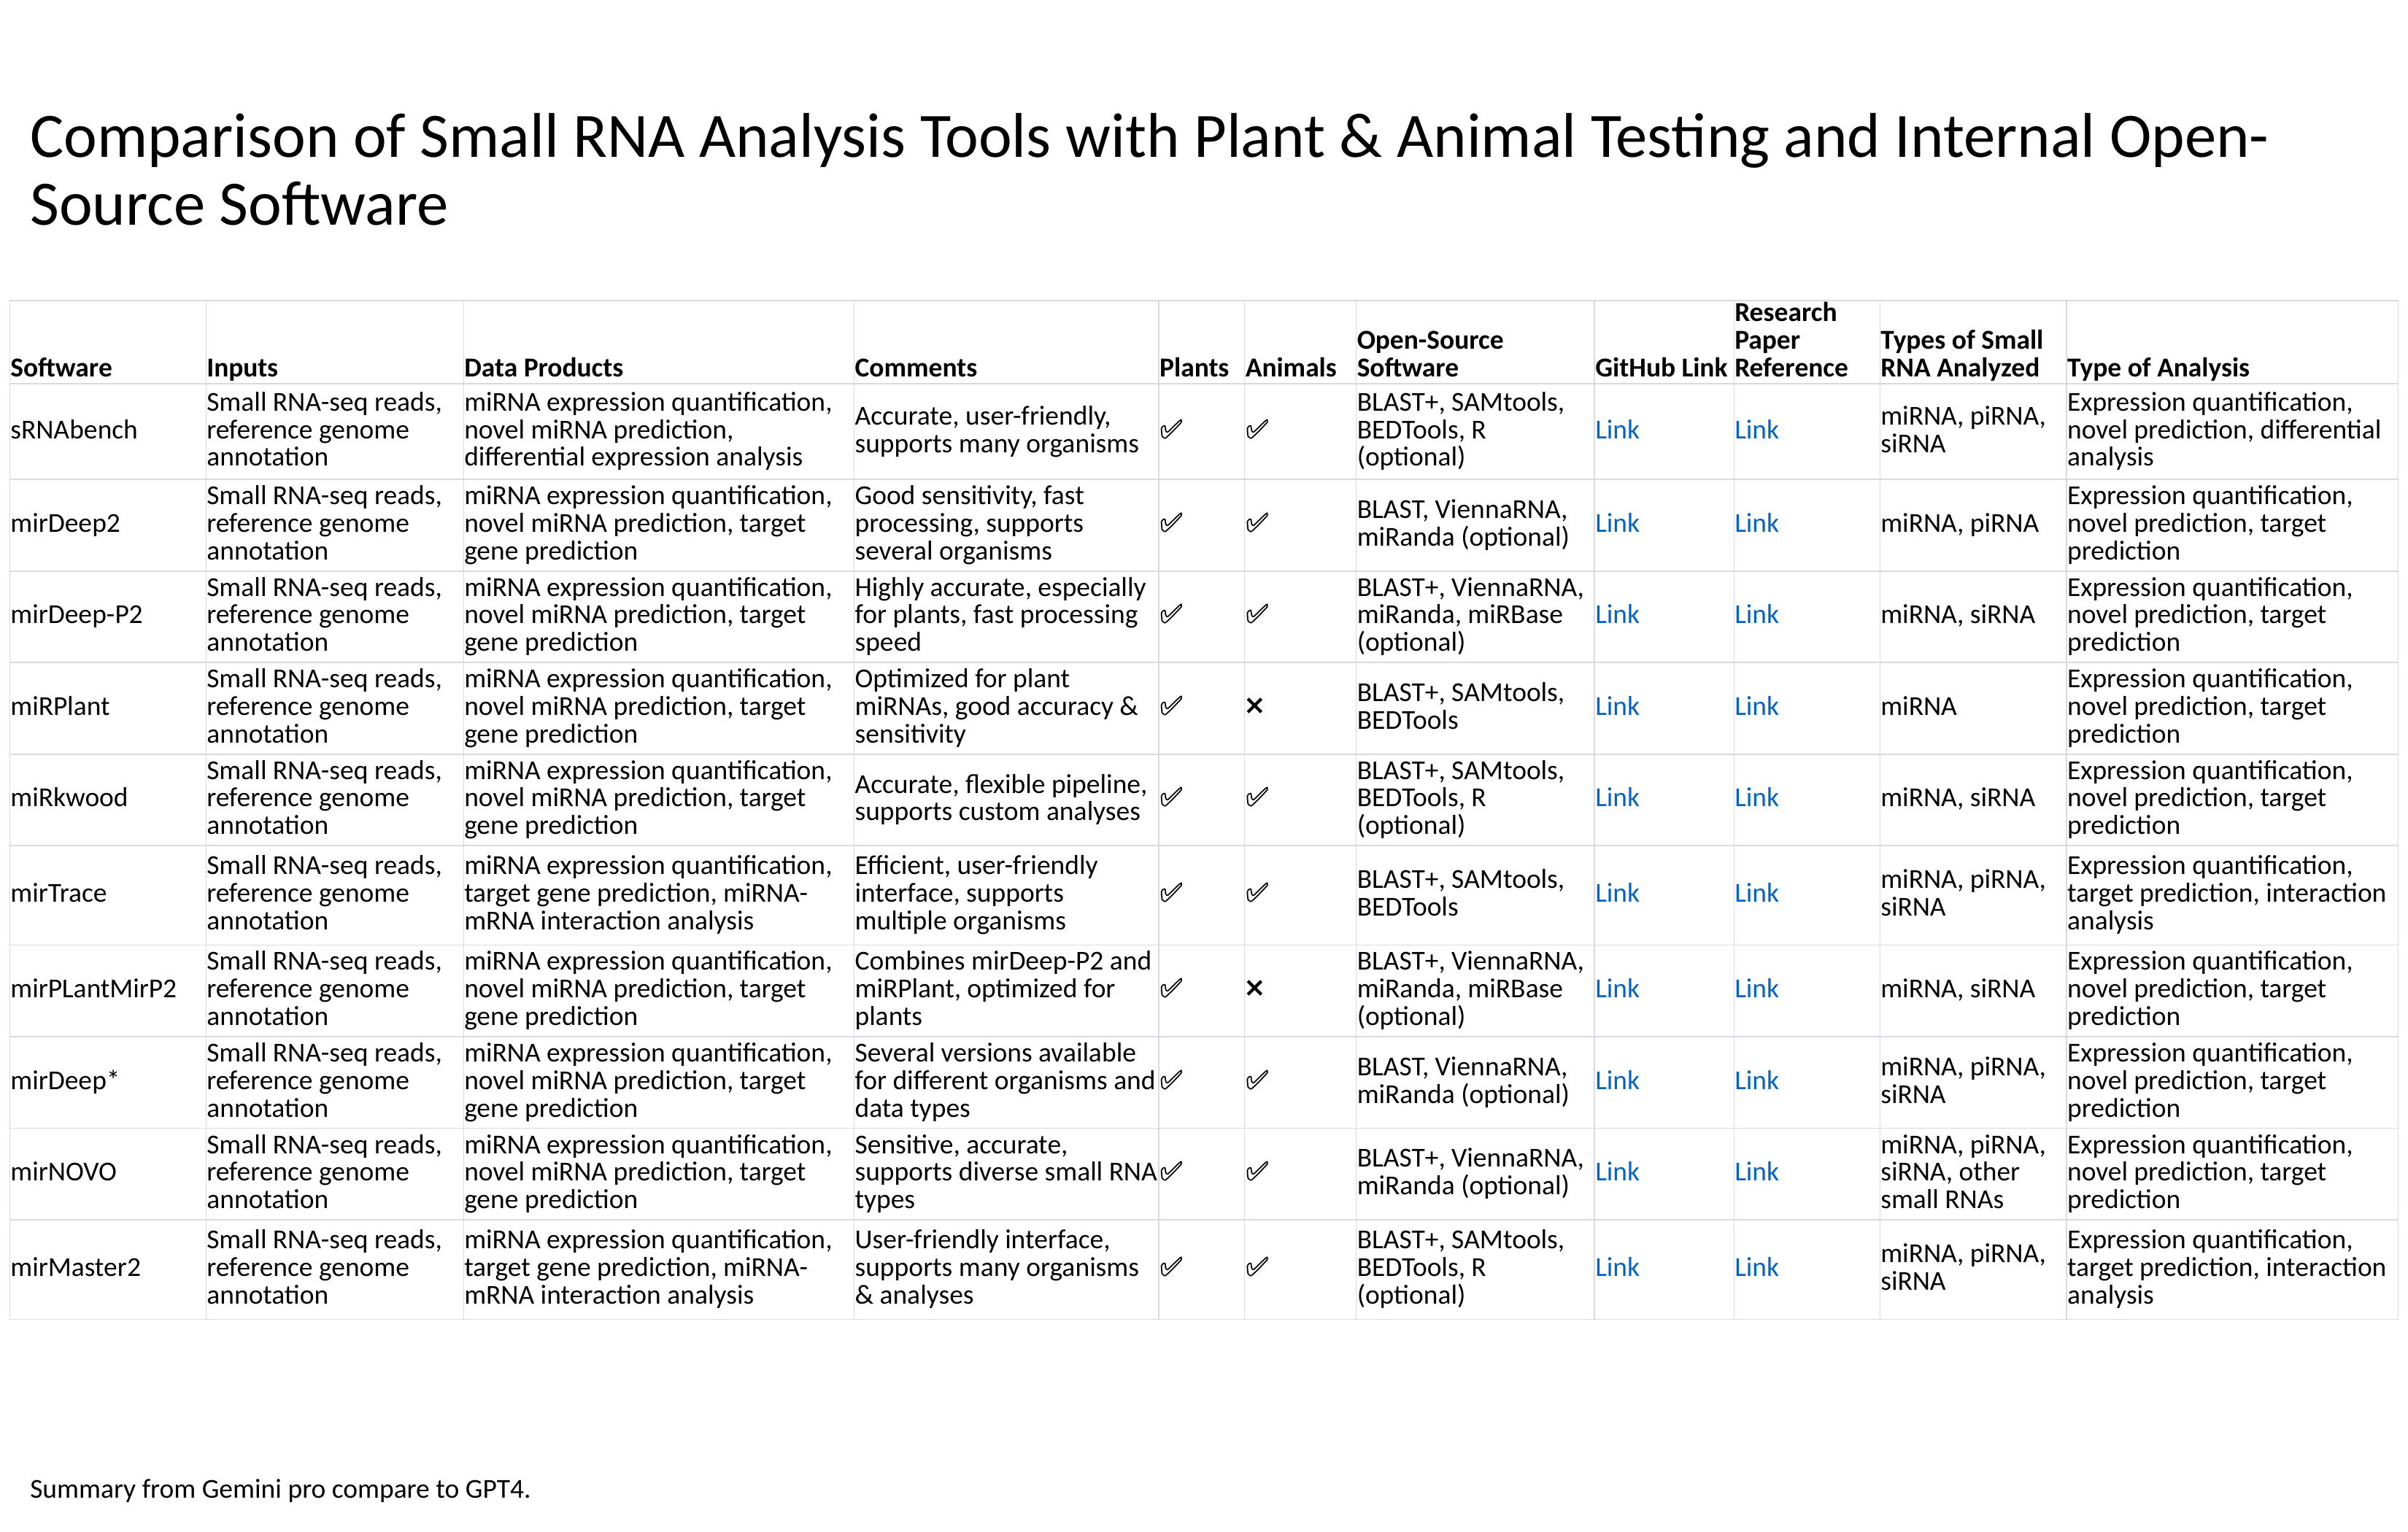

# Comparison of Small RNA Analysis Tools with Plant & Animal Testing and Internal Open-Source Software
| Software | Inputs | Data Products | Comments | Plants | Animals | Open-Source Software | GitHub Link | Research Paper Reference | Types of Small RNA Analyzed | Type of Analysis |
| --- | --- | --- | --- | --- | --- | --- | --- | --- | --- | --- |
| sRNAbench | Small RNA-seq reads, reference genome annotation | miRNA expression quantification, novel miRNA prediction, differential expression analysis | Accurate, user-friendly, supports many organisms | ✅ | ✅ | BLAST+, SAMtools, BEDTools, R (optional) | Link | Link | miRNA, piRNA, siRNA | Expression quantification, novel prediction, differential analysis |
| mirDeep2 | Small RNA-seq reads, reference genome annotation | miRNA expression quantification, novel miRNA prediction, target gene prediction | Good sensitivity, fast processing, supports several organisms | ✅ | ✅ | BLAST, ViennaRNA, miRanda (optional) | Link | Link | miRNA, piRNA | Expression quantification, novel prediction, target prediction |
| mirDeep-P2 | Small RNA-seq reads, reference genome annotation | miRNA expression quantification, novel miRNA prediction, target gene prediction | Highly accurate, especially for plants, fast processing speed | ✅ | ✅ | BLAST+, ViennaRNA, miRanda, miRBase (optional) | Link | Link | miRNA, siRNA | Expression quantification, novel prediction, target prediction |
| miRPlant | Small RNA-seq reads, reference genome annotation | miRNA expression quantification, novel miRNA prediction, target gene prediction | Optimized for plant miRNAs, good accuracy & sensitivity | ✅ | ❌ | BLAST+, SAMtools, BEDTools | Link | Link | miRNA | Expression quantification, novel prediction, target prediction |
| miRkwood | Small RNA-seq reads, reference genome annotation | miRNA expression quantification, novel miRNA prediction, target gene prediction | Accurate, flexible pipeline, supports custom analyses | ✅ | ✅ | BLAST+, SAMtools, BEDTools, R (optional) | Link | Link | miRNA, siRNA | Expression quantification, novel prediction, target prediction |
| mirTrace | Small RNA-seq reads, reference genome annotation | miRNA expression quantification, target gene prediction, miRNA-mRNA interaction analysis | Efficient, user-friendly interface, supports multiple organisms | ✅ | ✅ | BLAST+, SAMtools, BEDTools | Link | Link | miRNA, piRNA, siRNA | Expression quantification, target prediction, interaction analysis |
| mirPLantMirP2 | Small RNA-seq reads, reference genome annotation | miRNA expression quantification, novel miRNA prediction, target gene prediction | Combines mirDeep-P2 and miRPlant, optimized for plants | ✅ | ❌ | BLAST+, ViennaRNA, miRanda, miRBase (optional) | Link | Link | miRNA, siRNA | Expression quantification, novel prediction, target prediction |
| mirDeep\* | Small RNA-seq reads, reference genome annotation | miRNA expression quantification, novel miRNA prediction, target gene prediction | Several versions available for different organisms and data types | ✅ | ✅ | BLAST, ViennaRNA, miRanda (optional) | Link | Link | miRNA, piRNA, siRNA | Expression quantification, novel prediction, target prediction |
| mirNOVO | Small RNA-seq reads, reference genome annotation | miRNA expression quantification, novel miRNA prediction, target gene prediction | Sensitive, accurate, supports diverse small RNA types | ✅ | ✅ | BLAST+, ViennaRNA, miRanda (optional) | Link | Link | miRNA, piRNA, siRNA, other small RNAs | Expression quantification, novel prediction, target prediction |
| mirMaster2 | Small RNA-seq reads, reference genome annotation | miRNA expression quantification, target gene prediction, miRNA-mRNA interaction analysis | User-friendly interface, supports many organisms & analyses | ✅ | ✅ | BLAST+, SAMtools, BEDTools, R (optional) | Link | Link | miRNA, piRNA, siRNA | Expression quantification, target prediction, interaction analysis |

Summary from Gemini pro compare to GPT4.